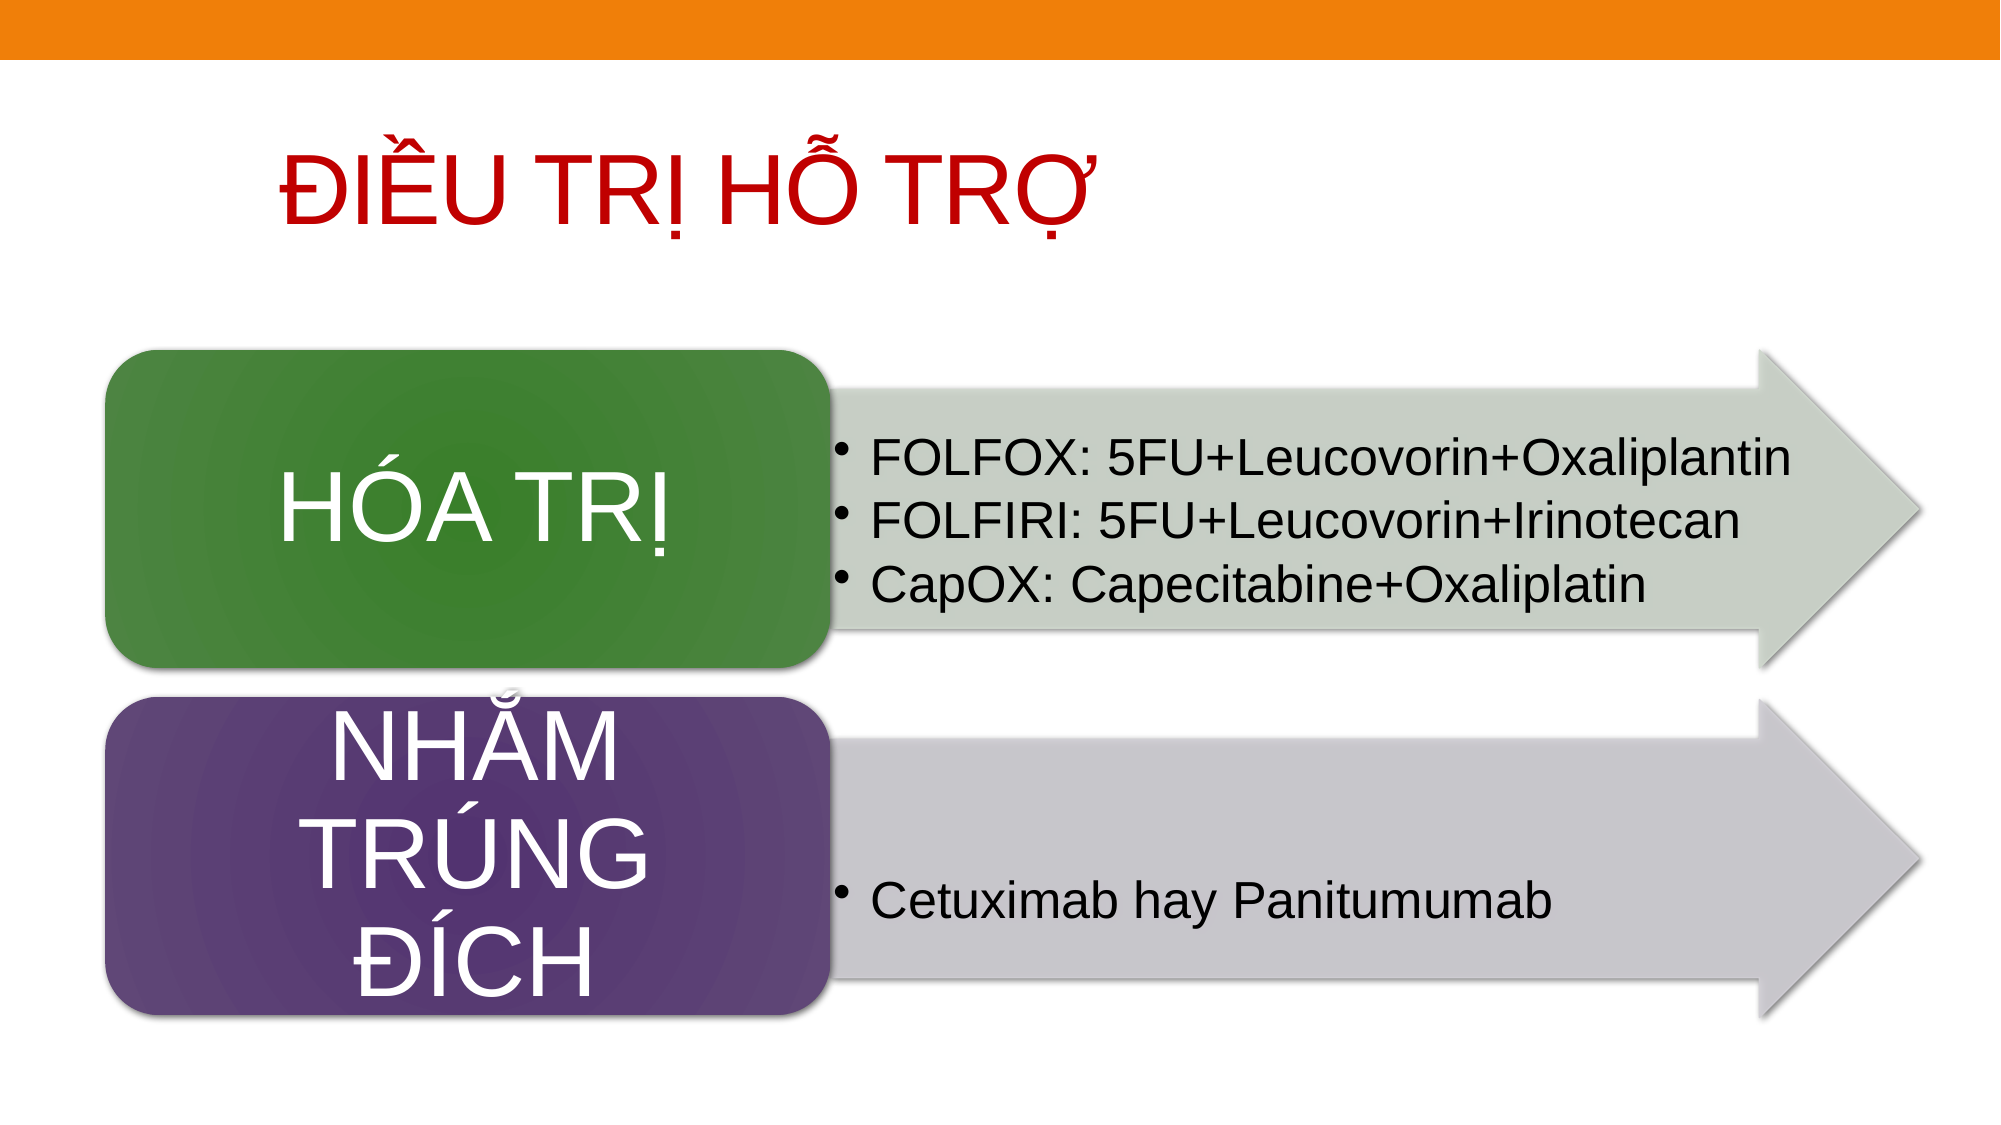

# ĐIỀU TRỊ HỖ TRỢ

FOLFOX: 5FU+Leucovorin+Oxaliplantin
FOLFIRI: 5FU+Leucovorin+Irinotecan
CapOX: Capecitabine+Oxaliplatin
HÓA TRỊ
Cetuximab hay Panitumumab
NHẮM TRÚNG ĐÍCH